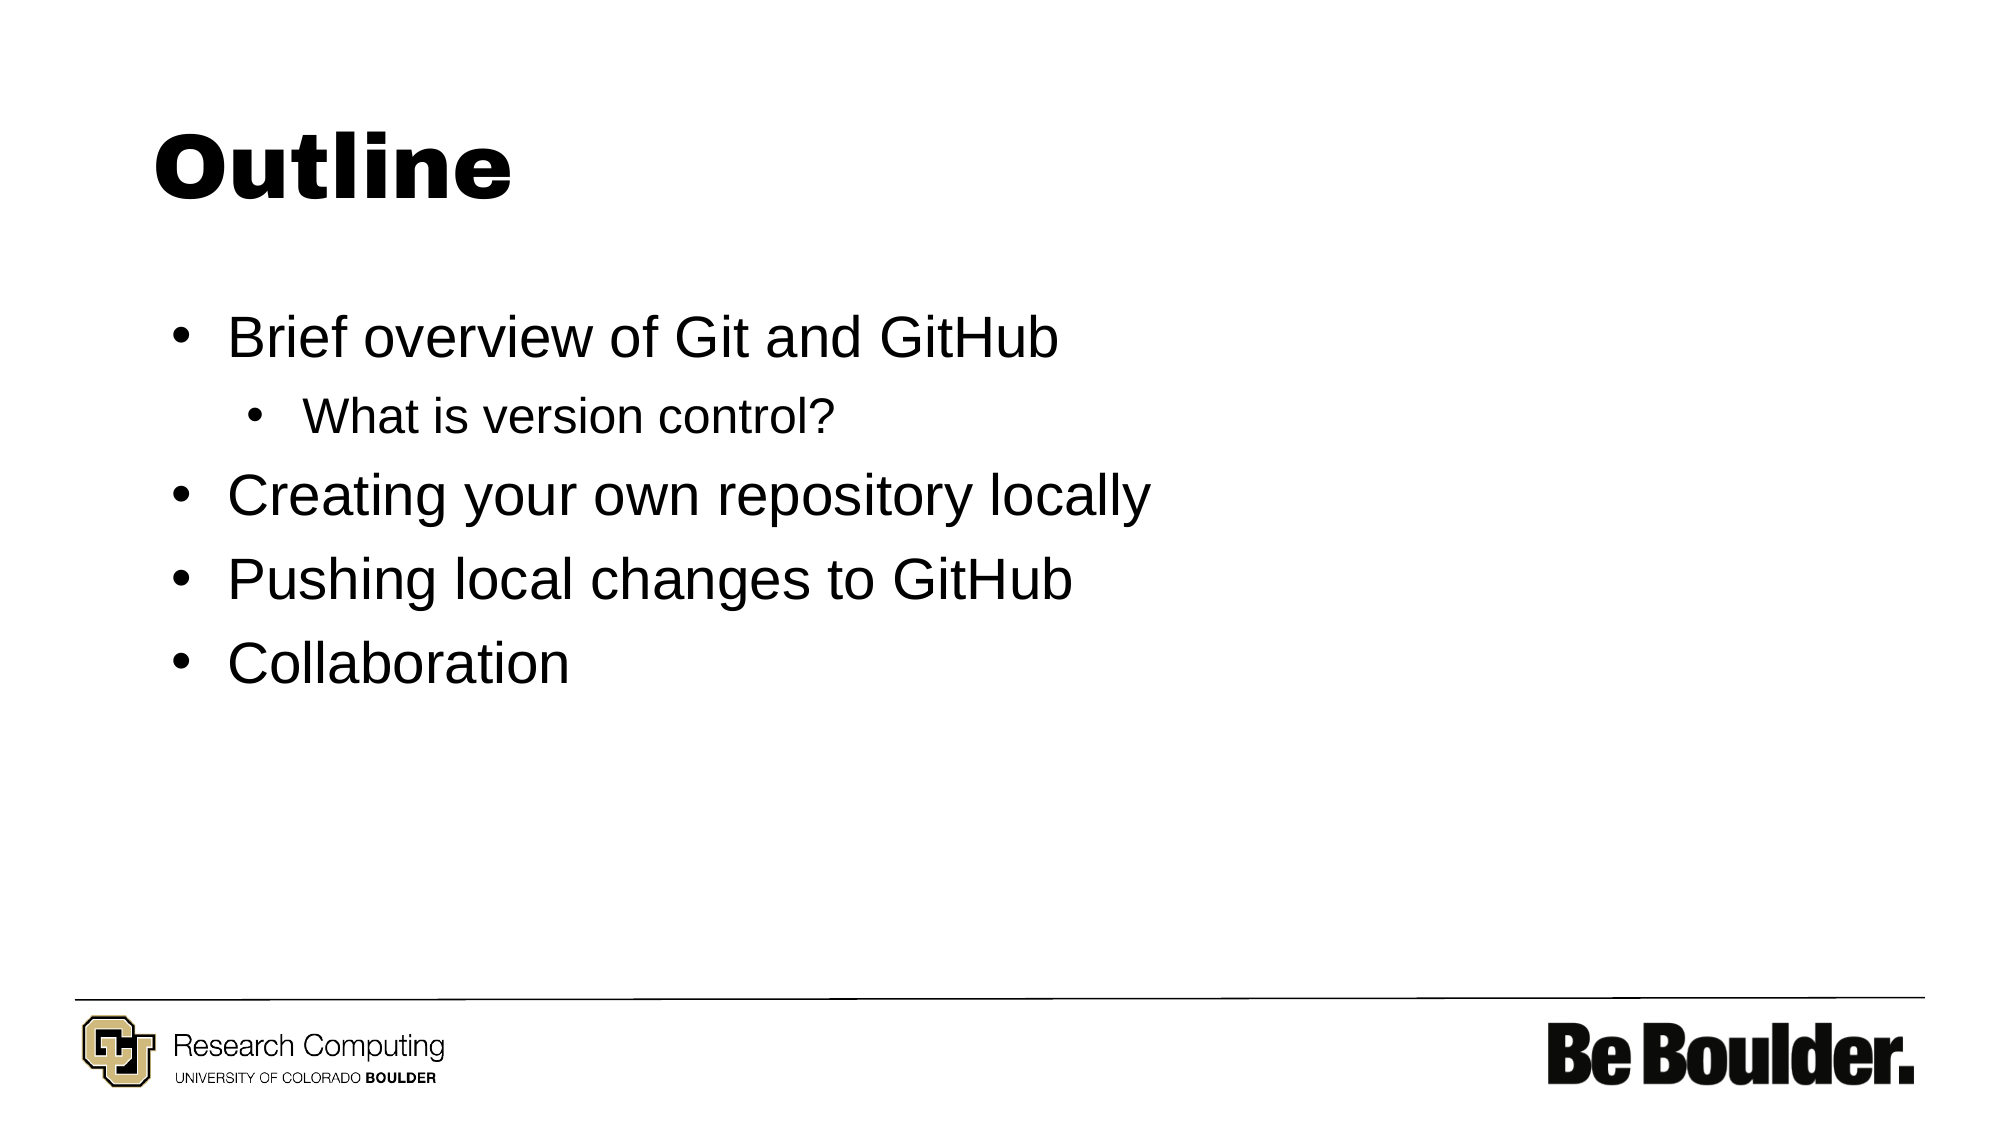

# Outline
Brief overview of Git and GitHub
What is version control?
Creating your own repository locally
Pushing local changes to GitHub
Collaboration